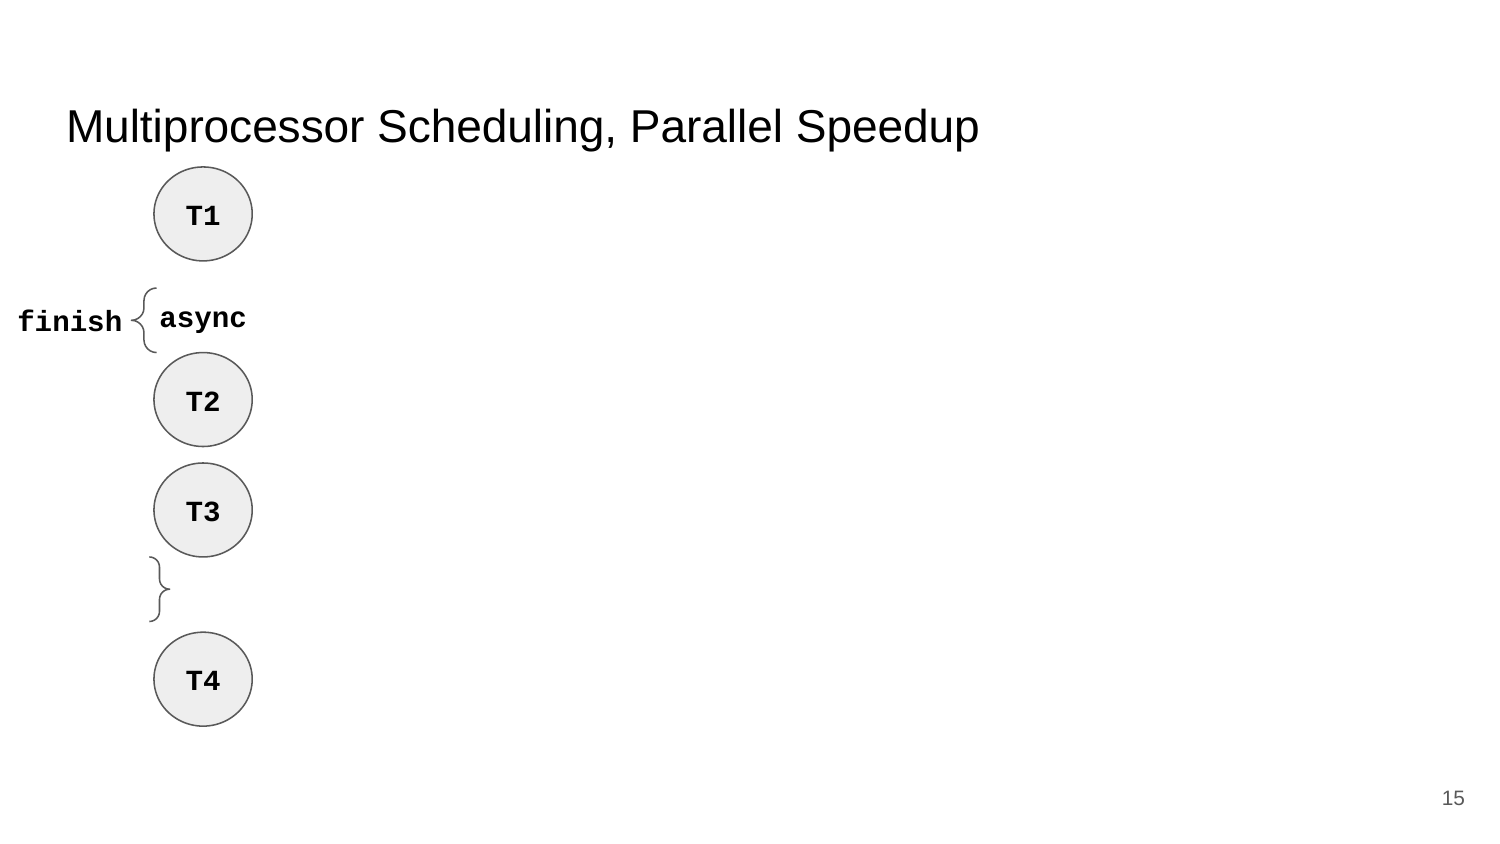

# Multiprocessor Scheduling, Parallel Speedup
T1

async
finish
T2
T3

T4
15